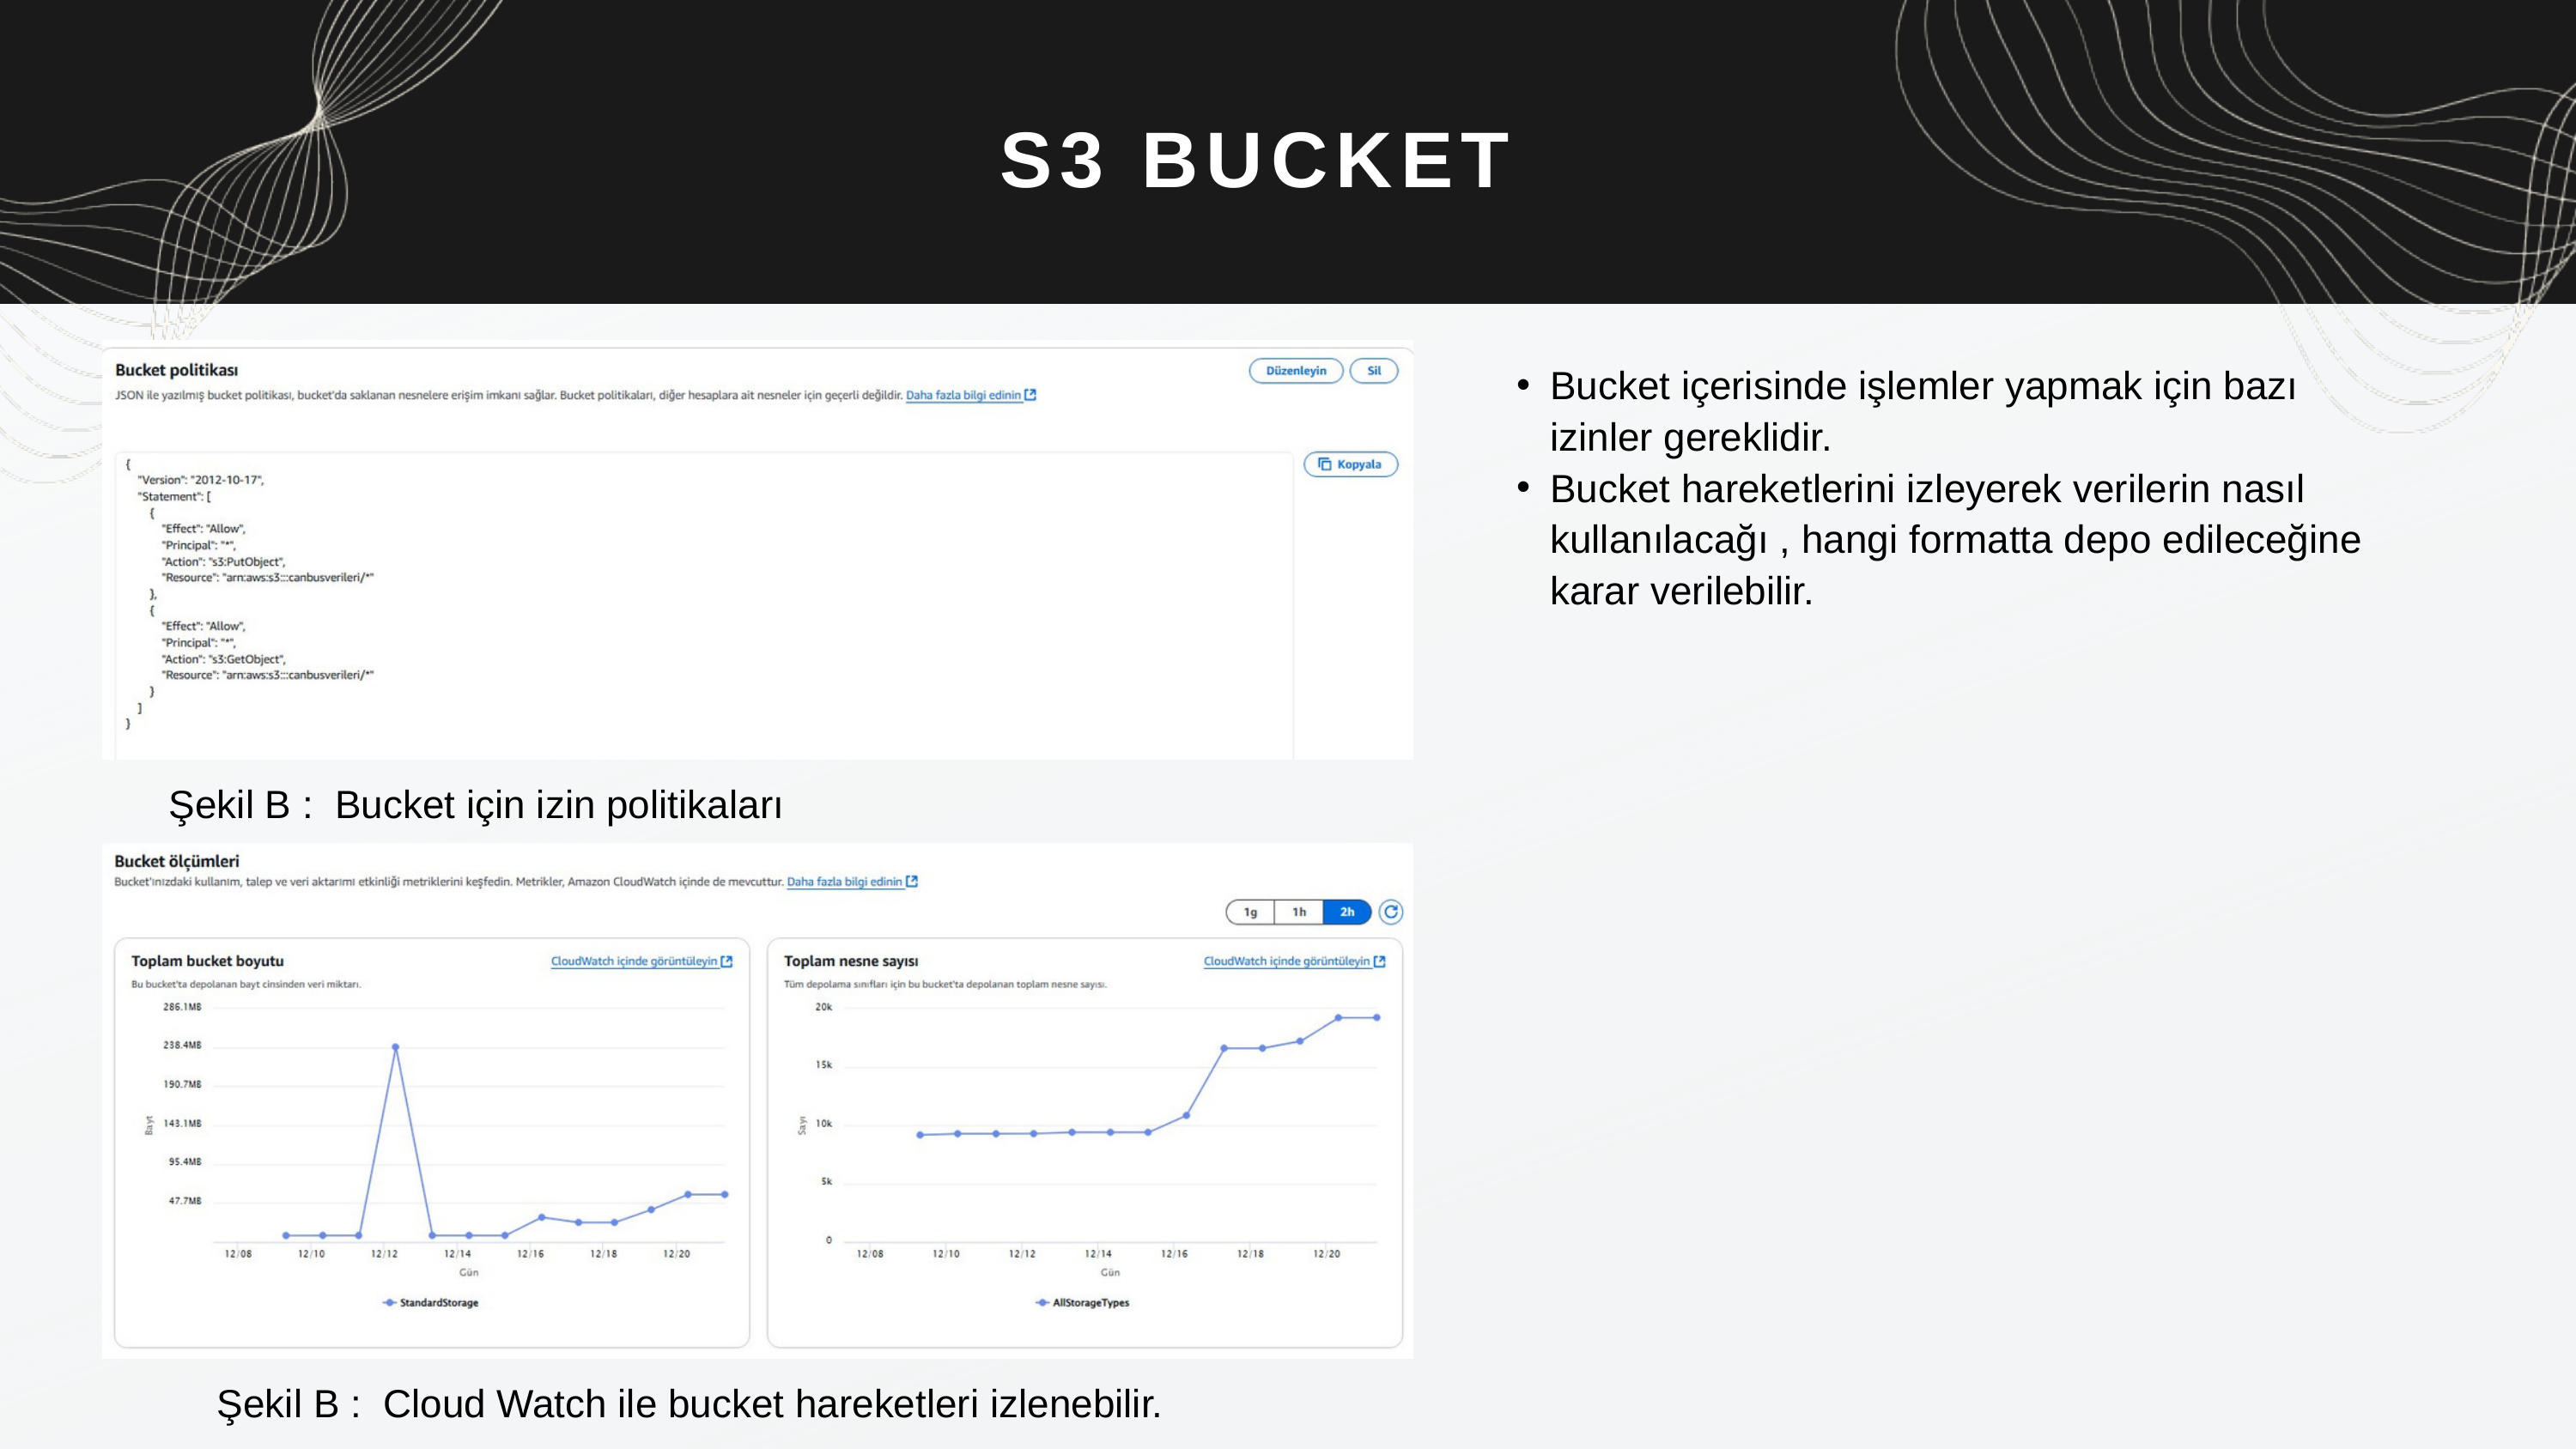

S3 BUCKET

Bucket içerisinde işlemler yapmak için bazı izinler gereklidir.
Bucket hareketlerini izleyerek verilerin nasıl kullanılacağı , hangi formatta depo edileceğine karar verilebilir.
Şekil B :  Bucket için izin politikaları

Şekil B :  Cloud Watch ile bucket hareketleri izlenebilir.